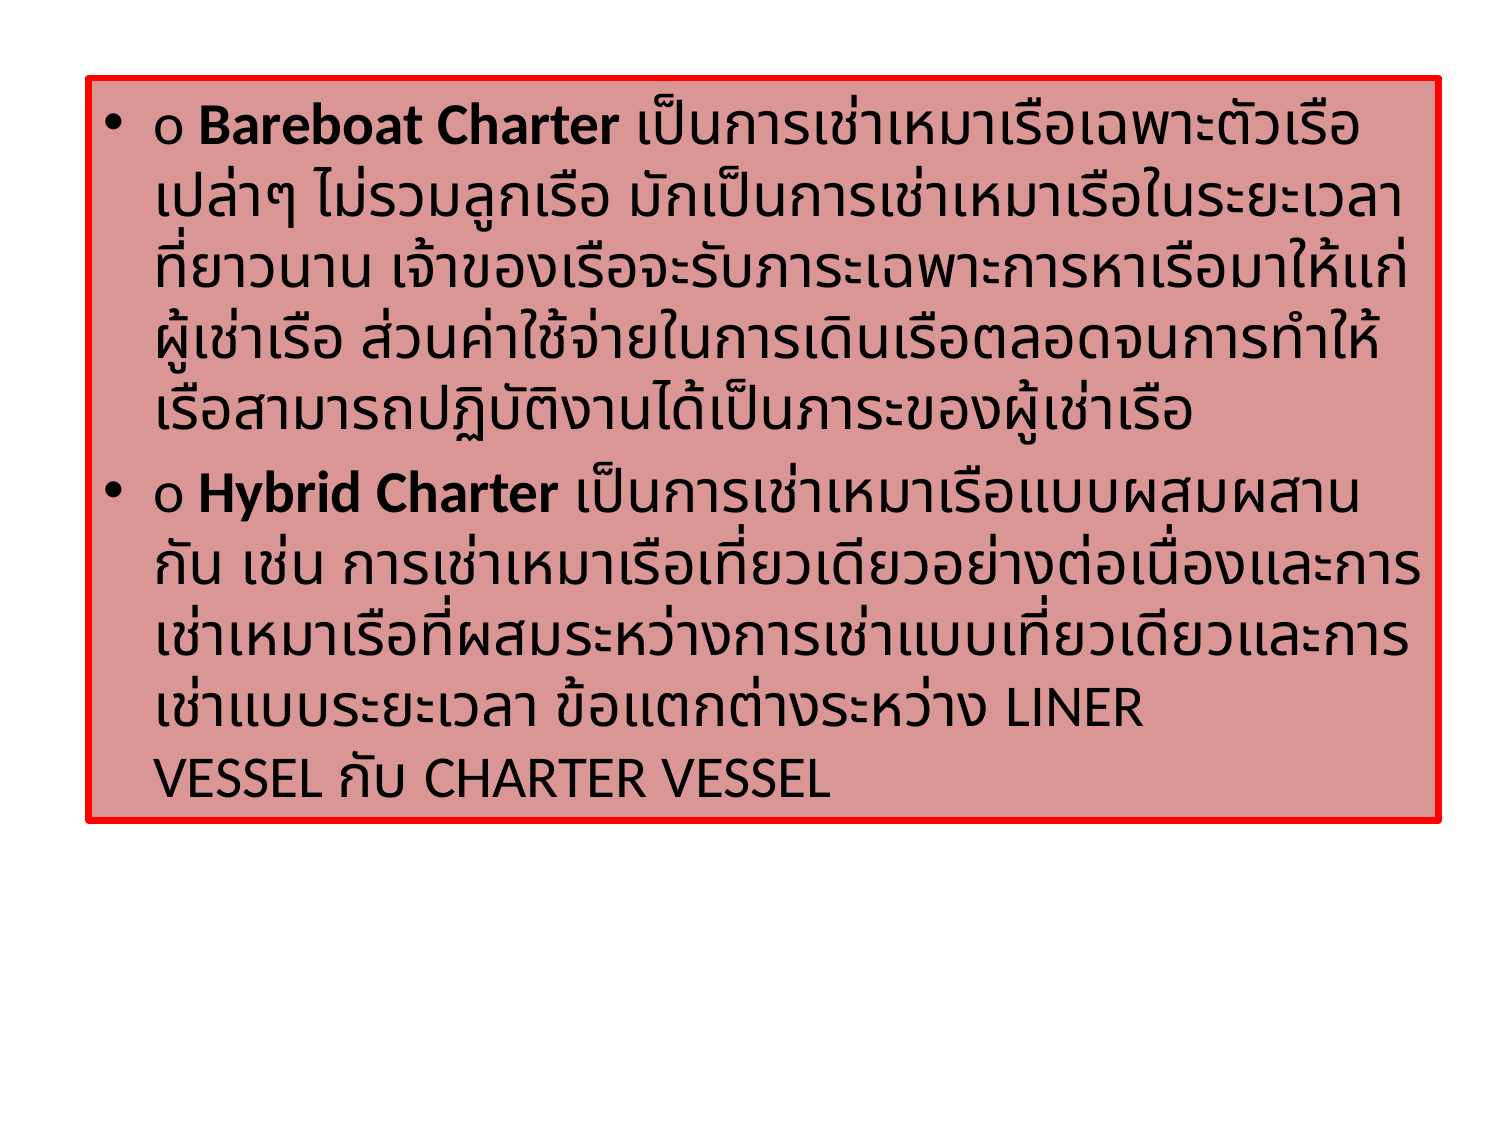

o Bareboat Charter เป็นการเช่าเหมาเรือเฉพาะตัวเรือเปล่าๆ ไม่รวมลูกเรือ มักเป็นการเช่าเหมาเรือในระยะเวลาที่ยาวนาน เจ้าของเรือจะรับภาระเฉพาะการหาเรือมาให้แก่ผู้เช่าเรือ ส่วนค่าใช้จ่ายในการเดินเรือตลอดจนการทําให้เรือสามารถปฏิบัติงานได้เป็นภาระของผู้เช่าเรือ
o Hybrid Charter เป็นการเช่าเหมาเรือแบบผสมผสานกัน เช่น การเช่าเหมาเรือเที่ยวเดียวอย่างต่อเนื่องและการเช่าเหมาเรือที่ผสมระหว่างการเช่าแบบเที่ยวเดียวและการเช่าแบบระยะเวลา ข้อแตกต่างระหว่าง LINER VESSEL กับ CHARTER VESSEL